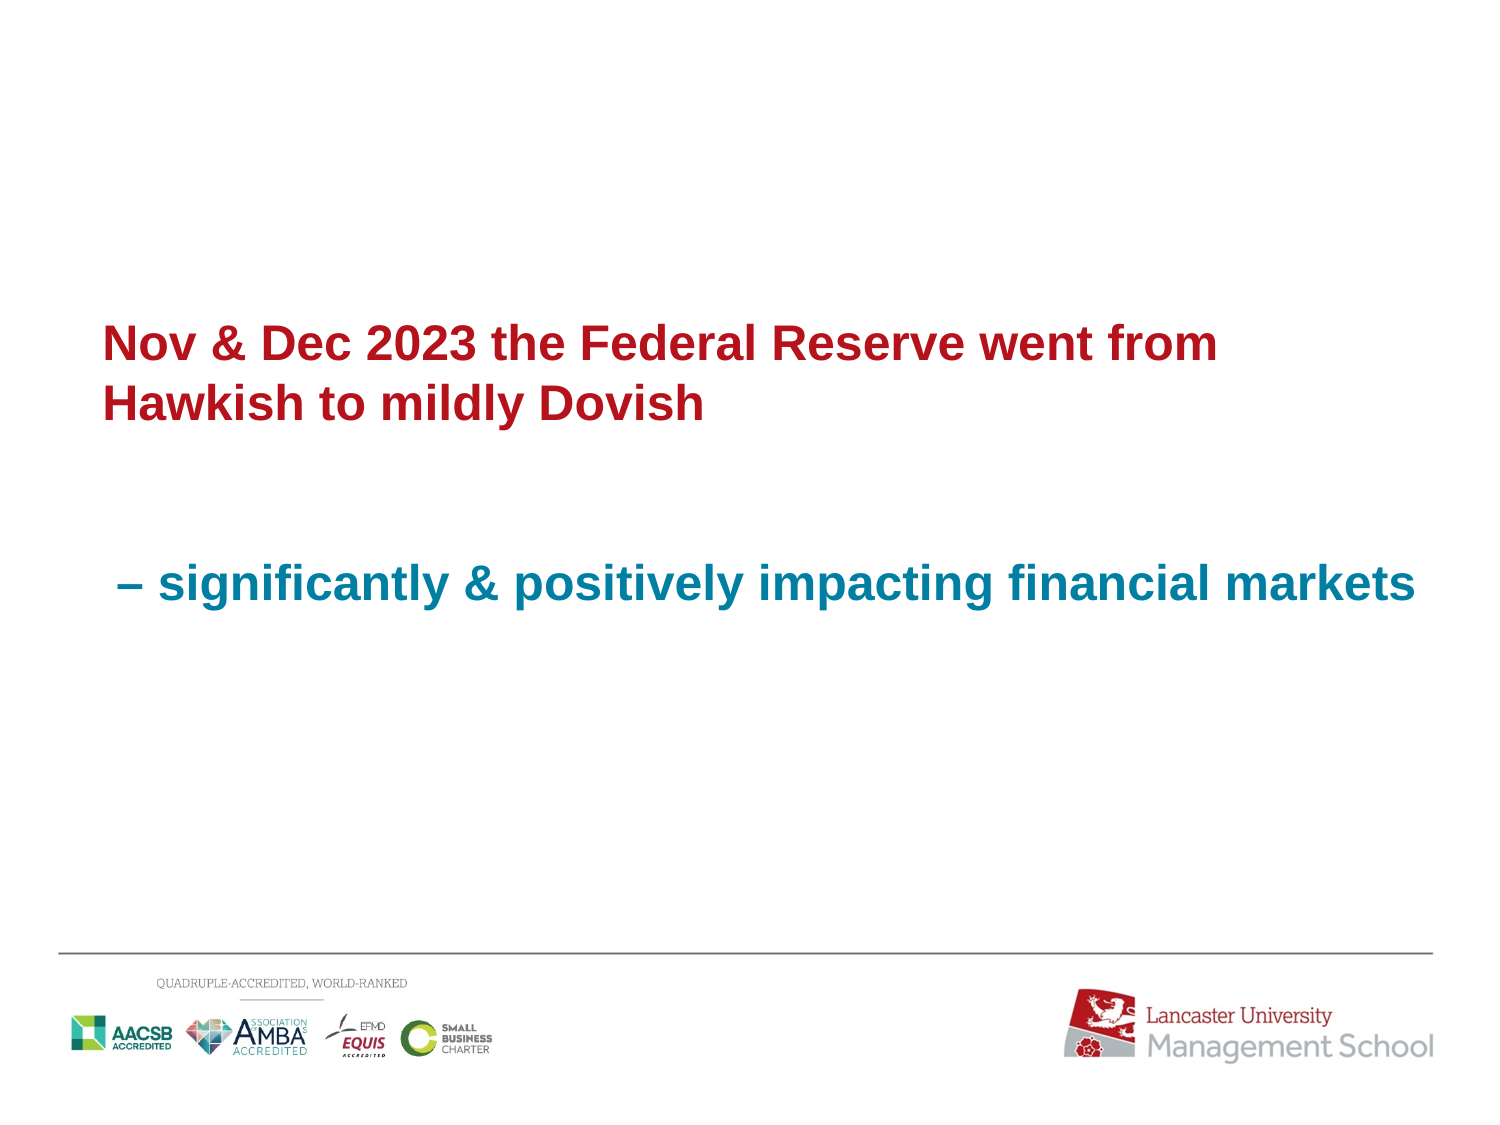

Nov & Dec 2023 the Federal Reserve went from Hawkish to mildly Dovish

 – significantly & positively impacting financial markets